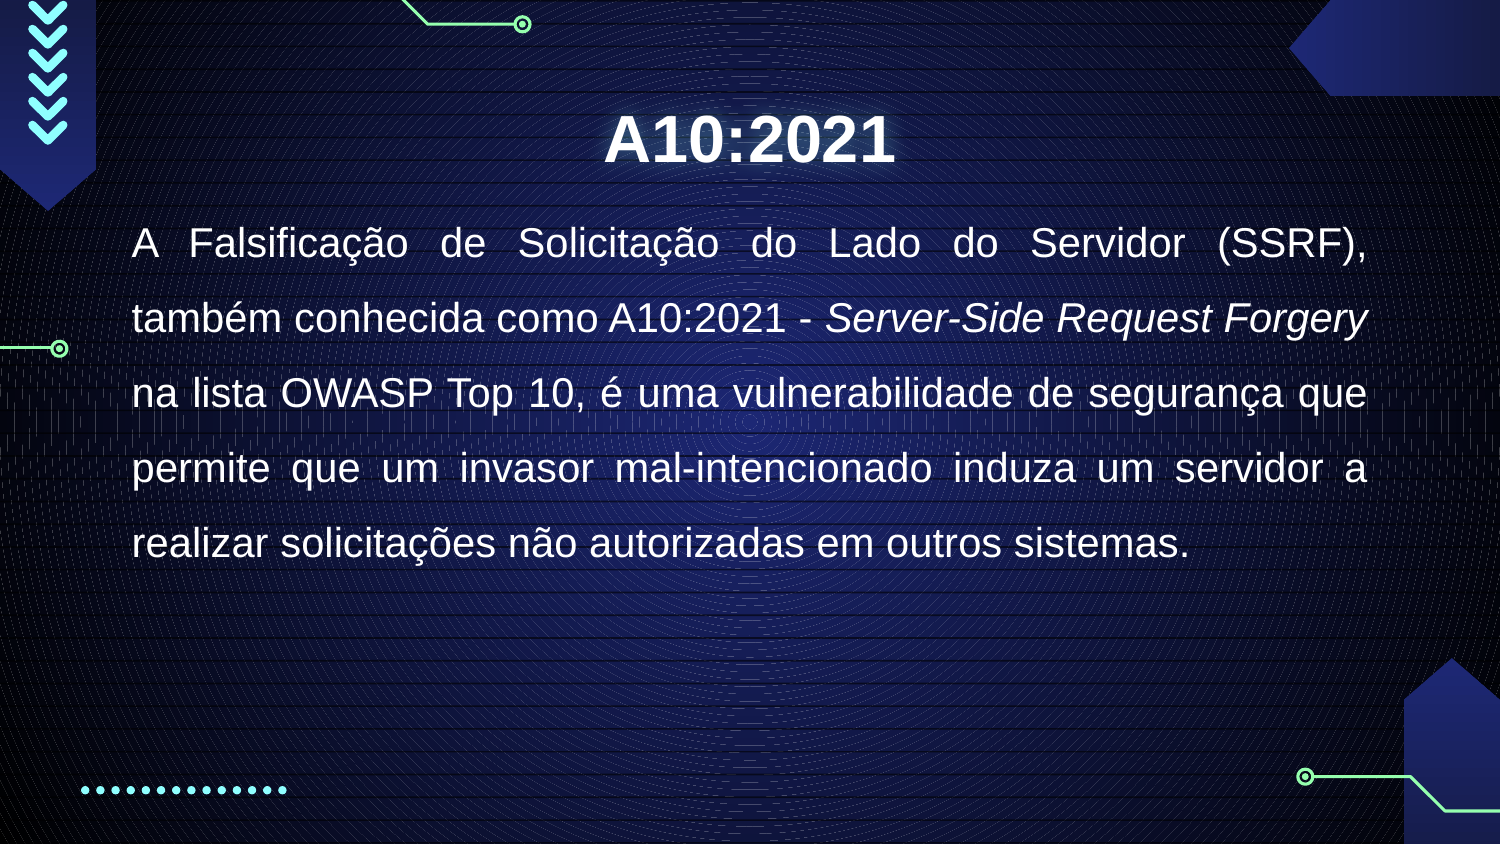

# A10:2021
A Falsificação de Solicitação do Lado do Servidor (SSRF), também conhecida como A10:2021 - Server-Side Request Forgery na lista OWASP Top 10, é uma vulnerabilidade de segurança que permite que um invasor mal-intencionado induza um servidor a realizar solicitações não autorizadas em outros sistemas.